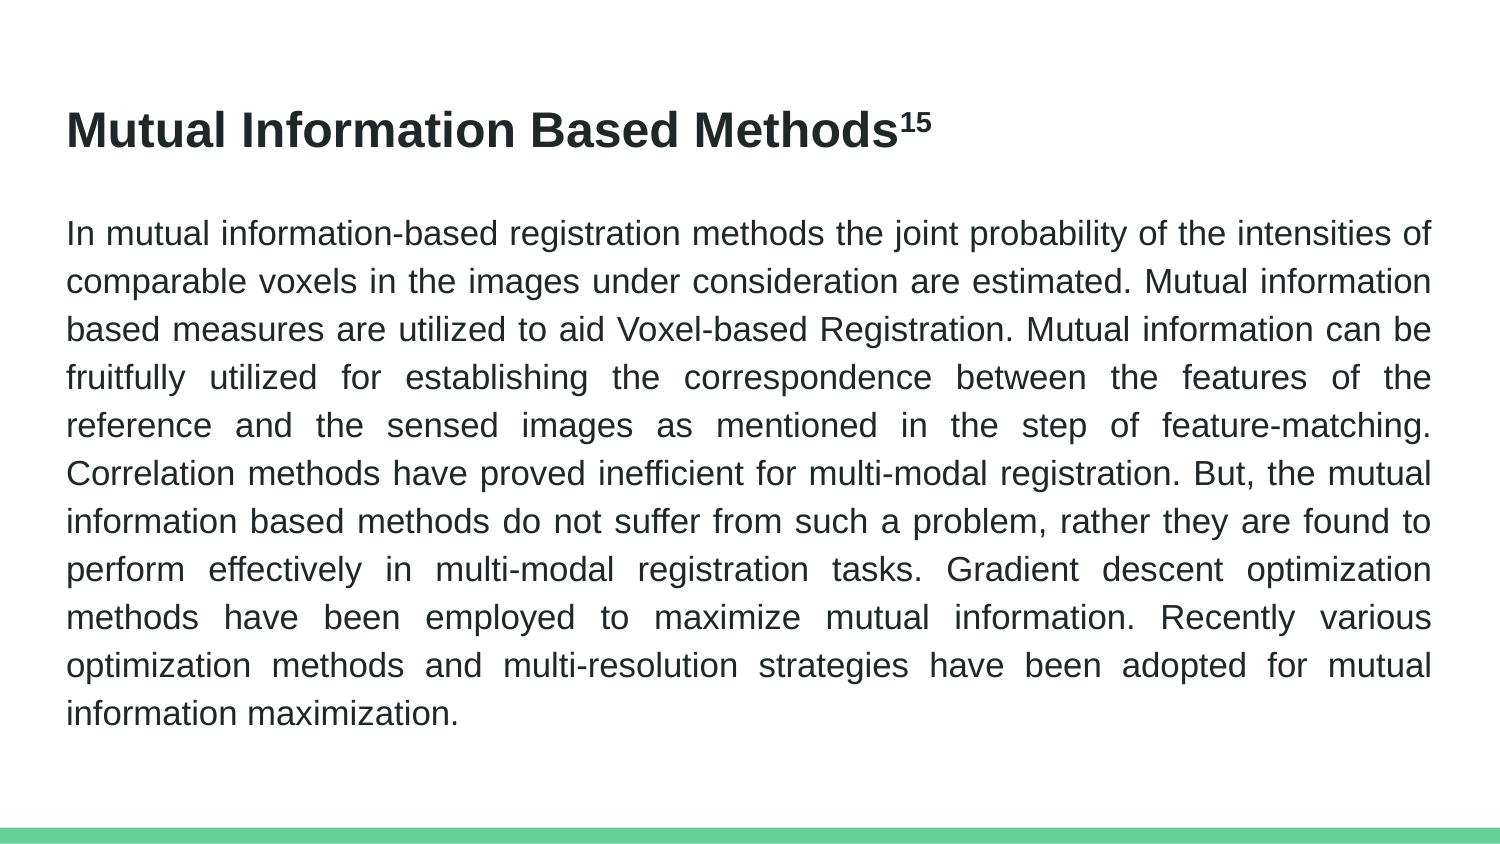

# Mutual Information Based Methods15

In mutual information-based registration methods the joint probability of the intensities of comparable voxels in the images under consideration are estimated. Mutual information based measures are utilized to aid Voxel-based Registration. Mutual information can be fruitfully utilized for establishing the correspondence between the features of the reference and the sensed images as mentioned in the step of feature-matching. Correlation methods have proved inefficient for multi-modal registration. But, the mutual information based methods do not suffer from such a problem, rather they are found to perform effectively in multi-modal registration tasks. Gradient descent optimization methods have been employed to maximize mutual information. Recently various optimization methods and multi-resolution strategies have been adopted for mutual information maximization.